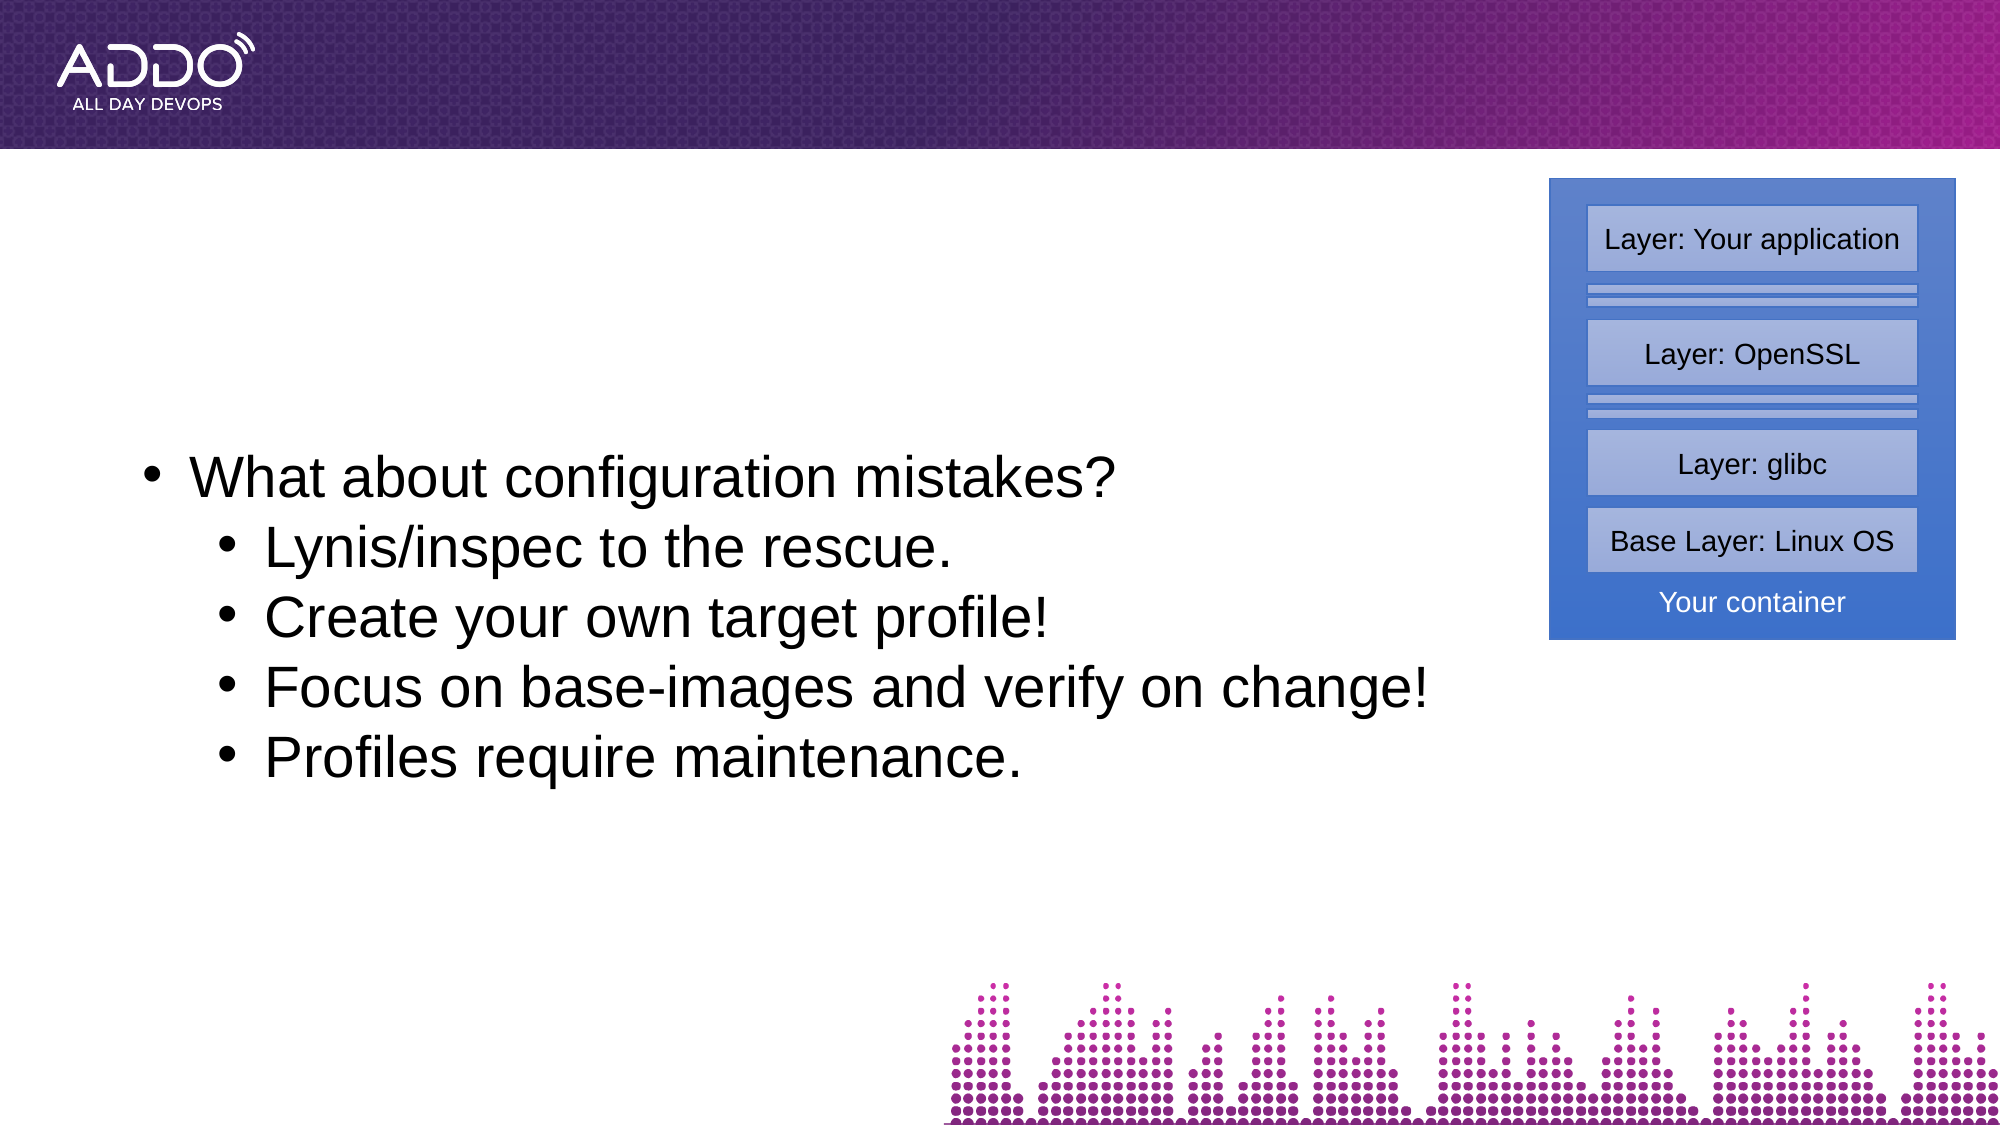

Your container
Layer: Your application

Layer: OpenSSL

Layer: glibc
Base Layer: Linux OS
What about configuration mistakes?
Lynis/inspec to the rescue.
Create your own target profile!
Focus on base-images and verify on change!
Profiles require maintenance.